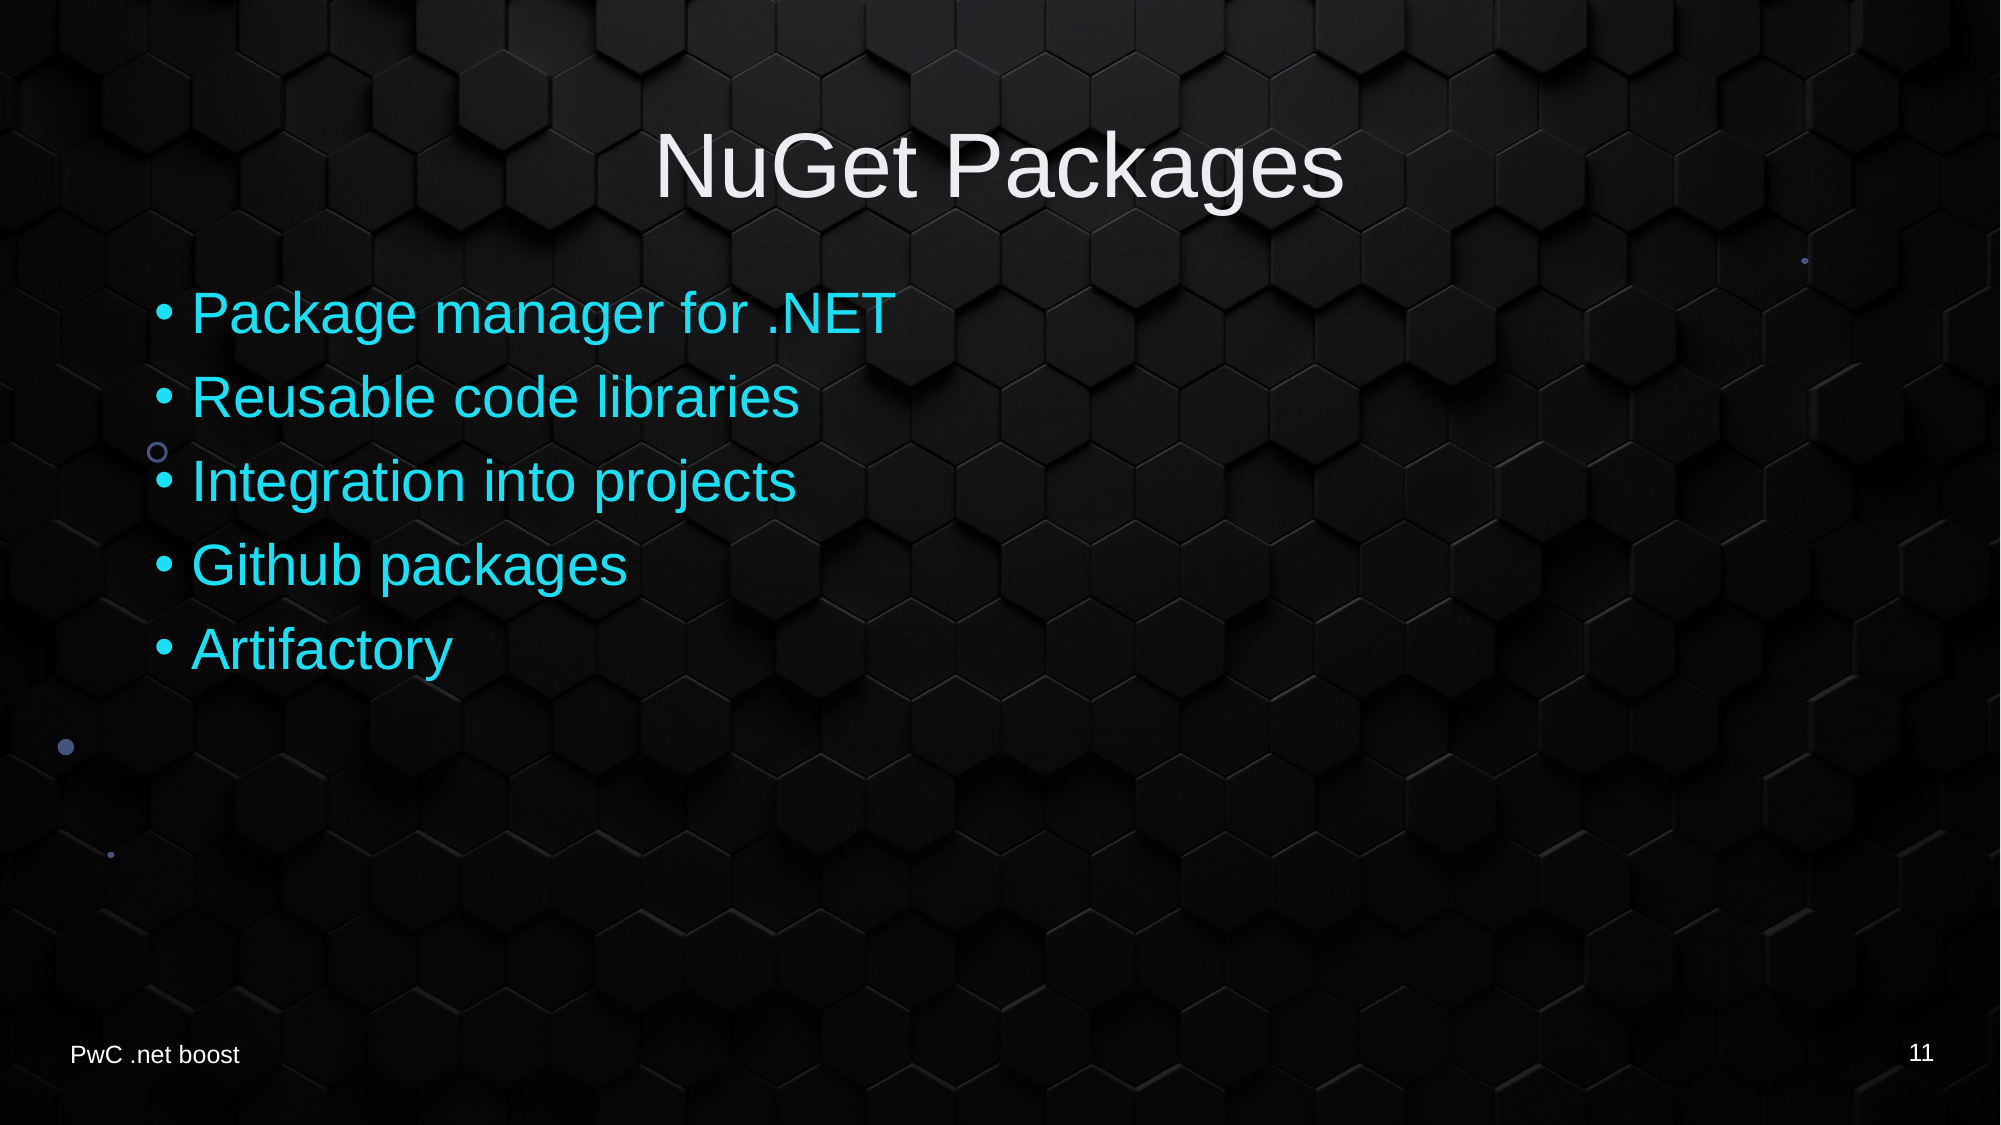

# NuGet Packages
 Package manager for .NET
 Reusable code libraries
 Integration into projects
 Github packages
 Artifactory
11
PwC .net boost